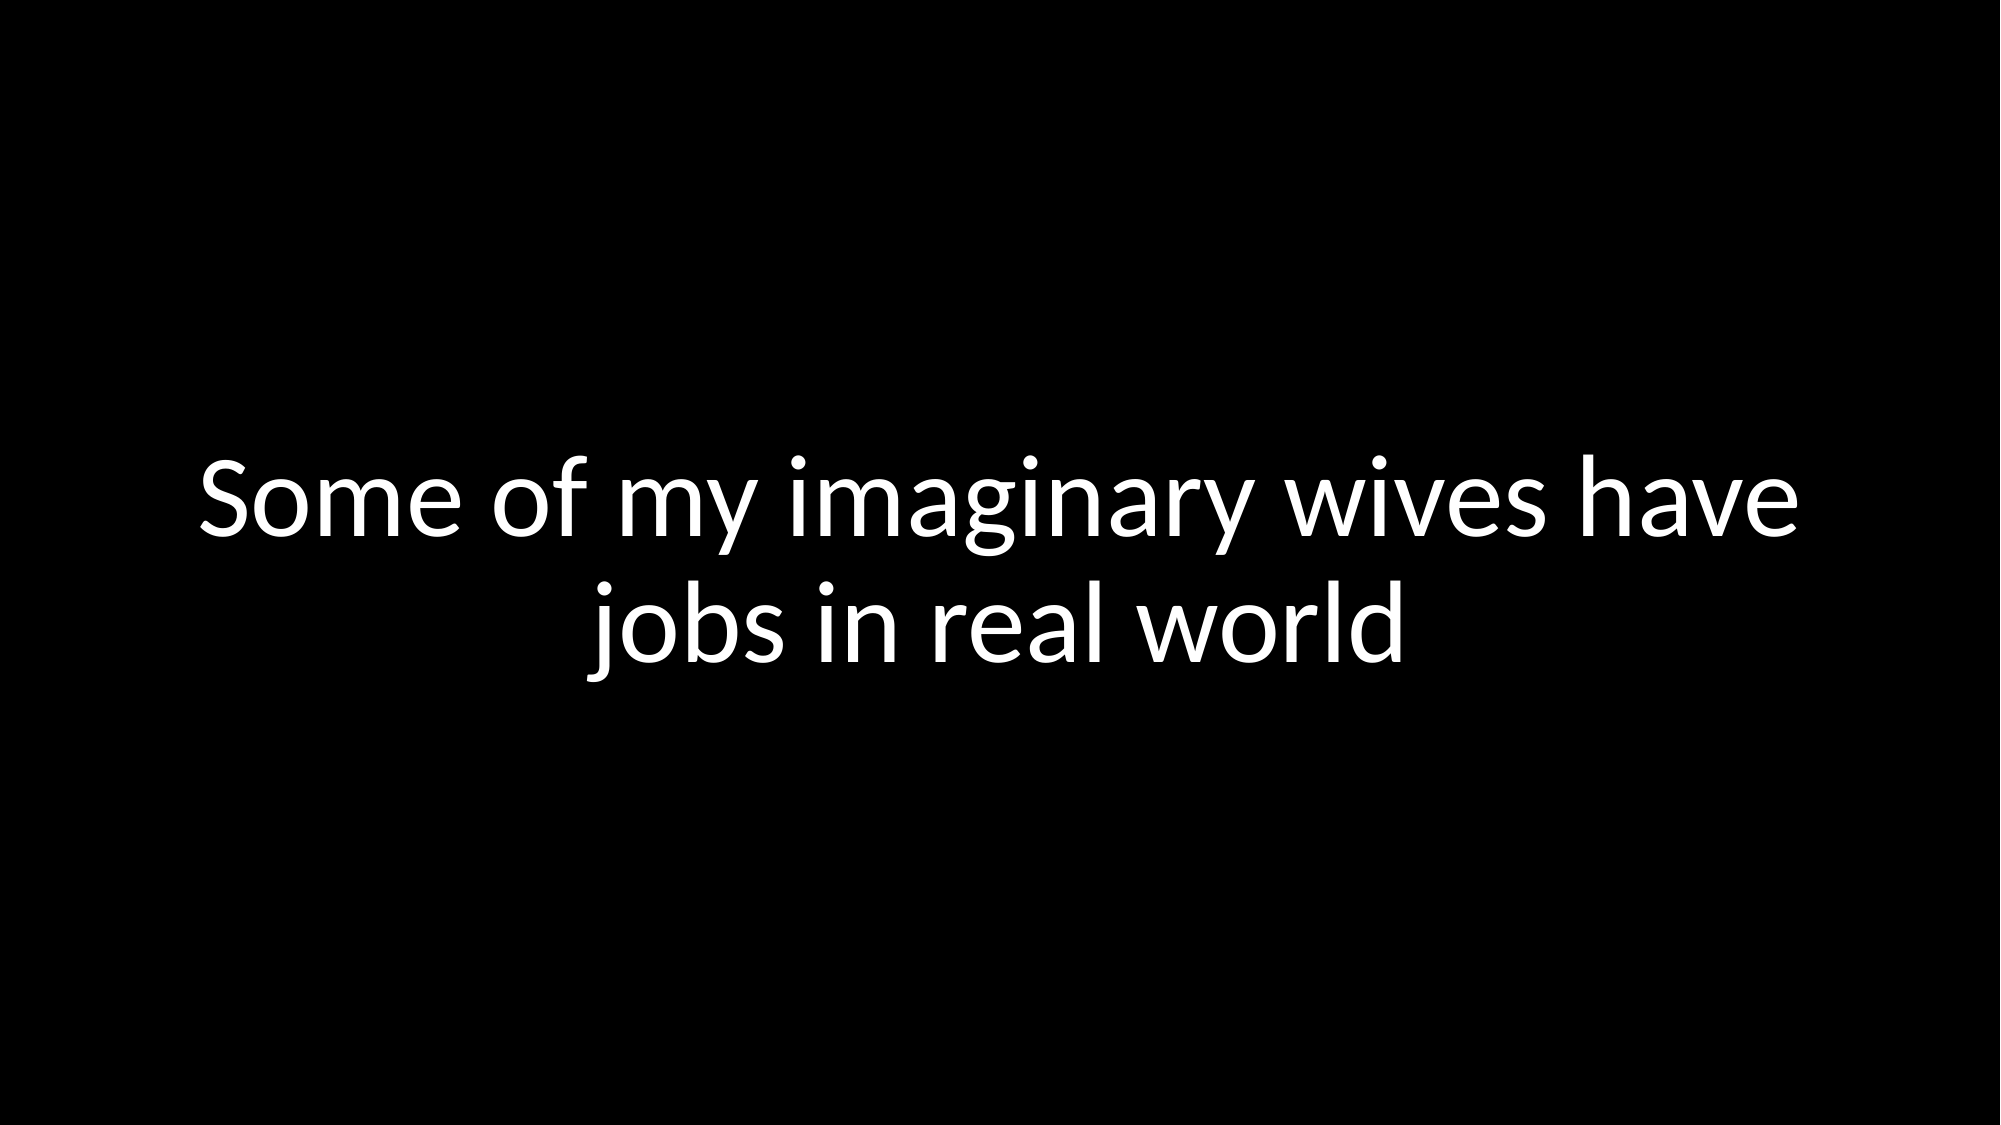

Some of my imaginary wives have jobs in real world